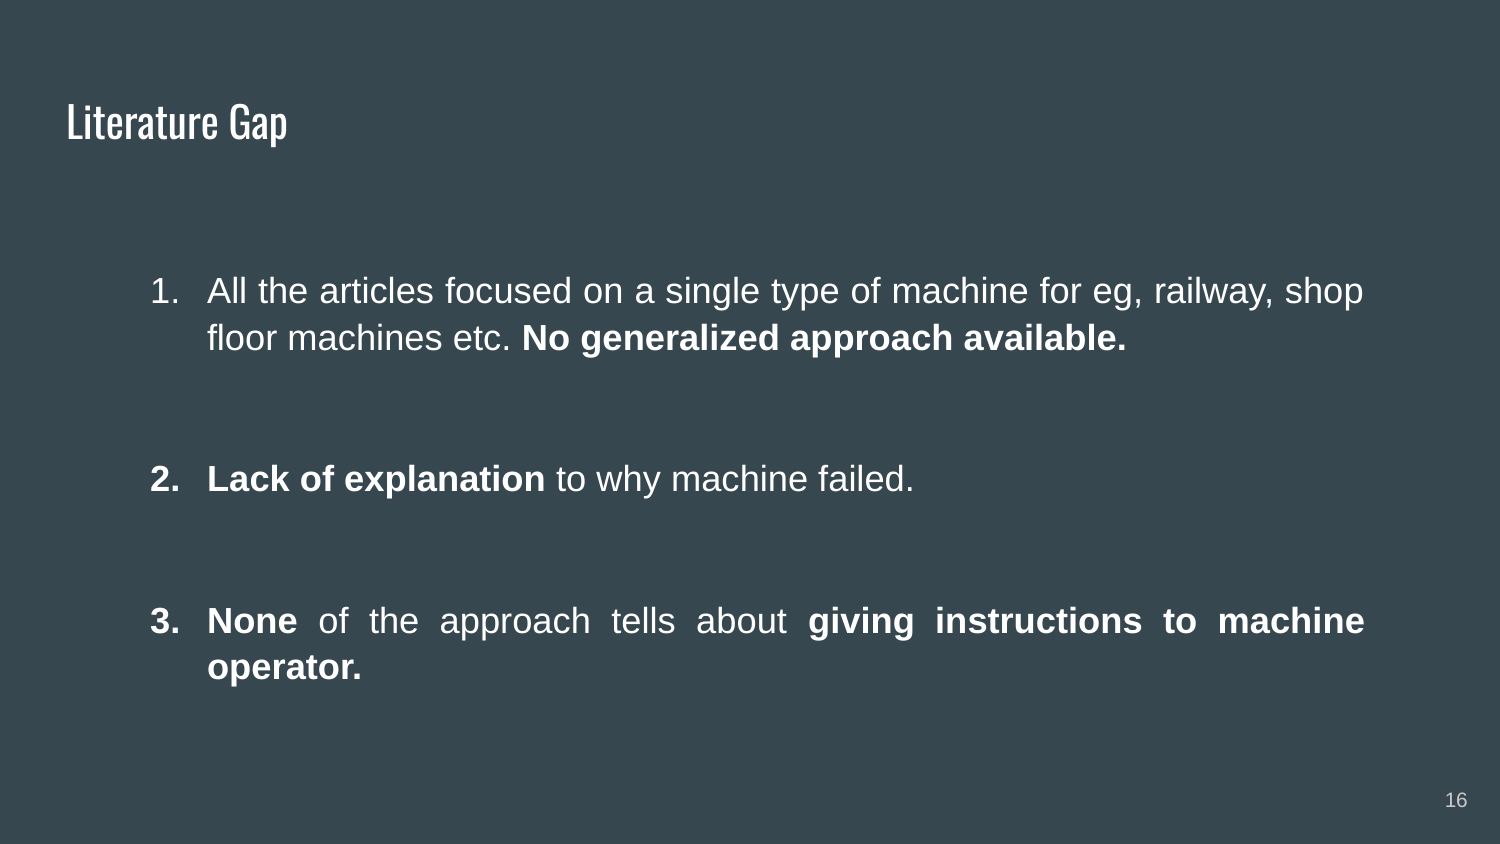

# Literature Gap
All the articles focused on a single type of machine for eg, railway, shop floor machines etc. No generalized approach available.

Lack of explanation to why machine failed.

None of the approach tells about giving instructions to machine operator.
16